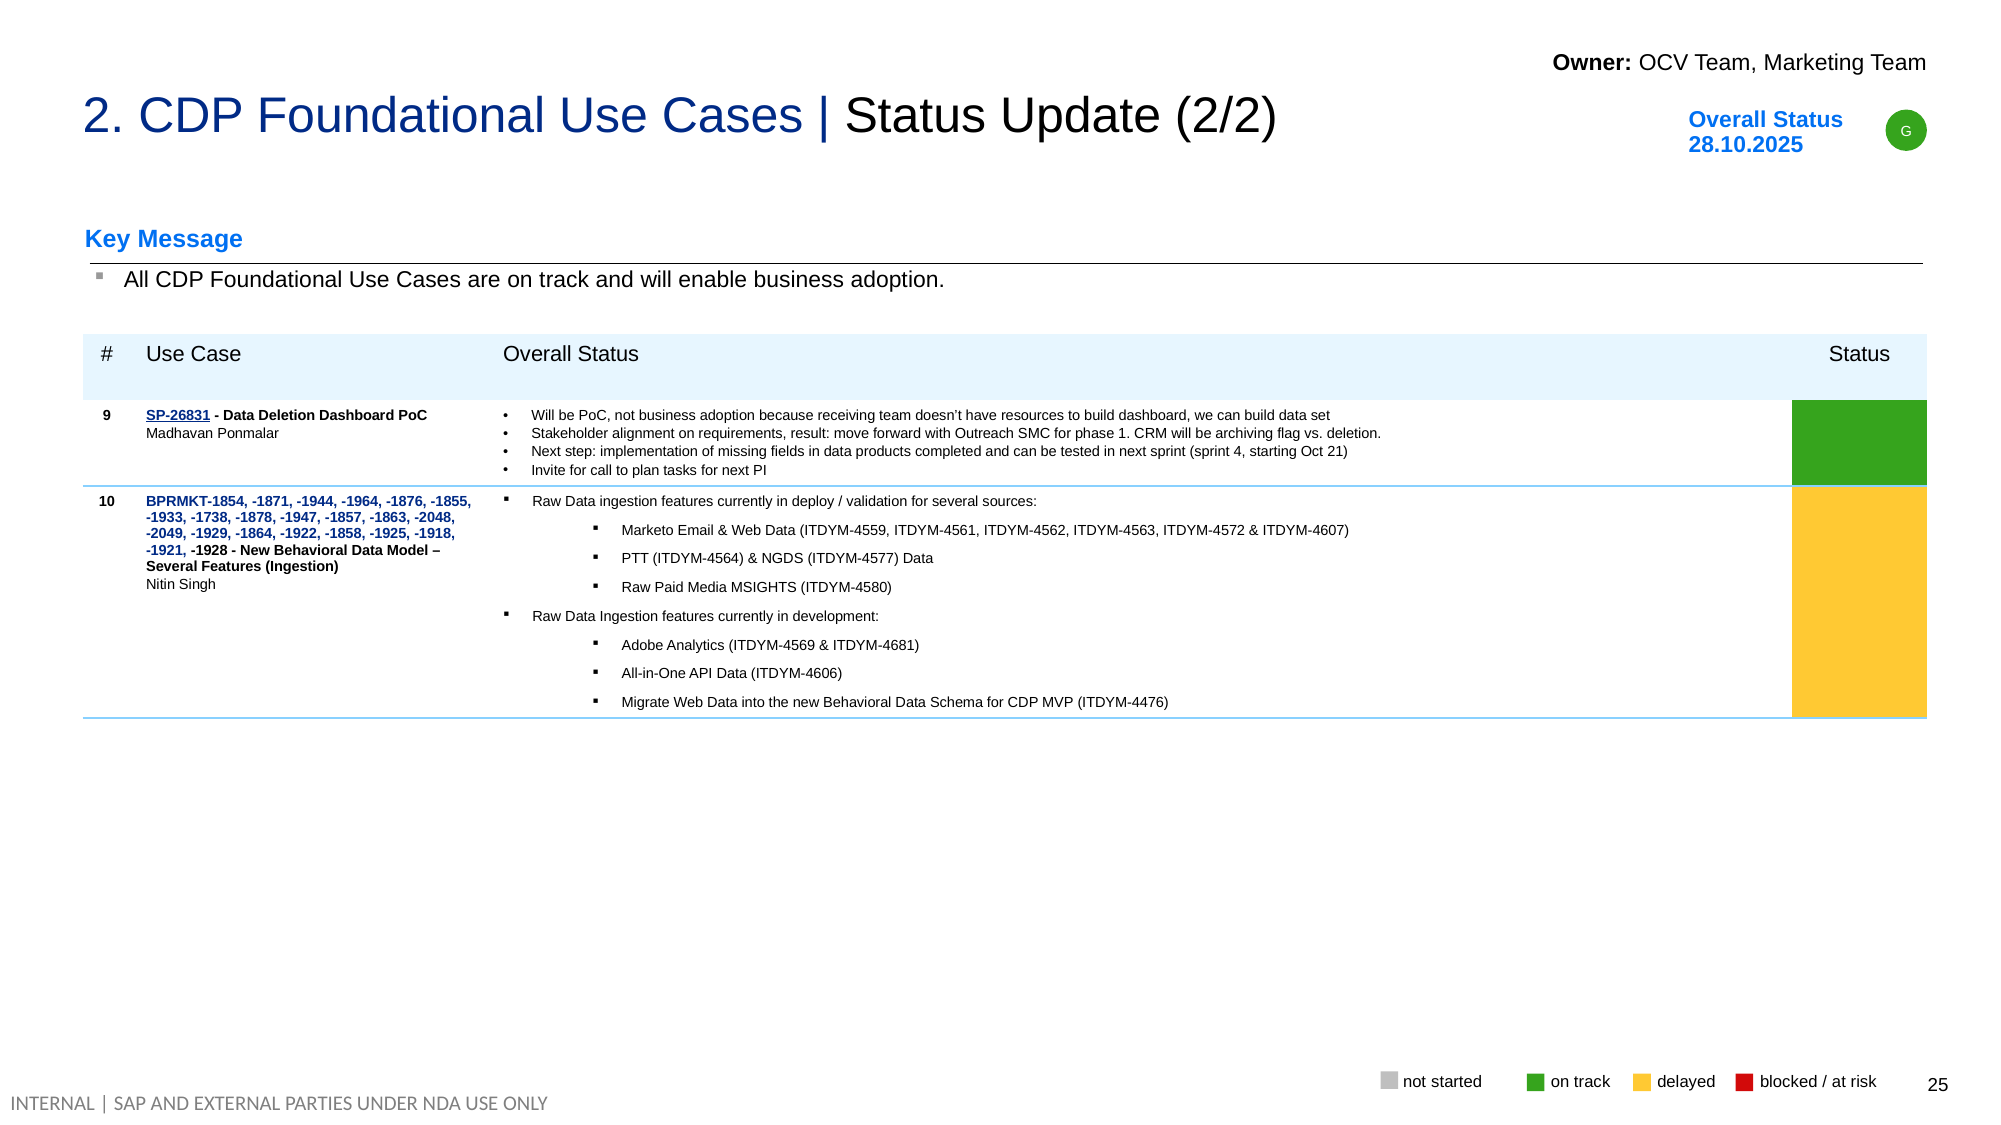

Owner: OCV Team, Marketing Team
# 2. CDP Foundational Use Cases | Status Update (2/2)
| Overall Status 28.10.2025 |  |
| --- | --- |
G
Key Message
All CDP Foundational Use Cases are on track and will enable business adoption.

| # | Use Case | Overall Status | Status |
| --- | --- | --- | --- |
| 9 | SP-26831 - Data Deletion Dashboard PoC Madhavan Ponmalar | Will be PoC, not business adoption because receiving team doesn’t have resources to build dashboard, we can build data set Stakeholder alignment on requirements, result: move forward with Outreach SMC for phase 1. CRM will be archiving flag vs. deletion. Next step: implementation of missing fields in data products completed and can be tested in next sprint (sprint 4, starting Oct 21) Invite for call to plan tasks for next PI |  |
| 10 | BPRMKT-1854, -1871, -1944, -1964, -1876, -1855, -1933, -1738, -1878, -1947, -1857, -1863, -2048, -2049, -1929, -1864, -1922, -1858, -1925, -1918, -1921, -1928 - New Behavioral Data Model – Several Features (Ingestion) Nitin Singh | Raw Data ingestion features currently in deploy / validation for several sources: Marketo Email & Web Data (ITDYM-4559, ITDYM-4561, ITDYM-4562, ITDYM-4563, ITDYM-4572 & ITDYM-4607) PTT (ITDYM-4564) & NGDS (ITDYM-4577) Data Raw Paid Media MSIGHTS (ITDYM-4580) Raw Data Ingestion features currently in development: Adobe Analytics (ITDYM-4569 & ITDYM-4681) All-in-One API Data (ITDYM-4606) Migrate Web Data into the new Behavioral Data Schema for CDP MVP (ITDYM-4476) |  |
not started

on track

delayed

blocked / at risk